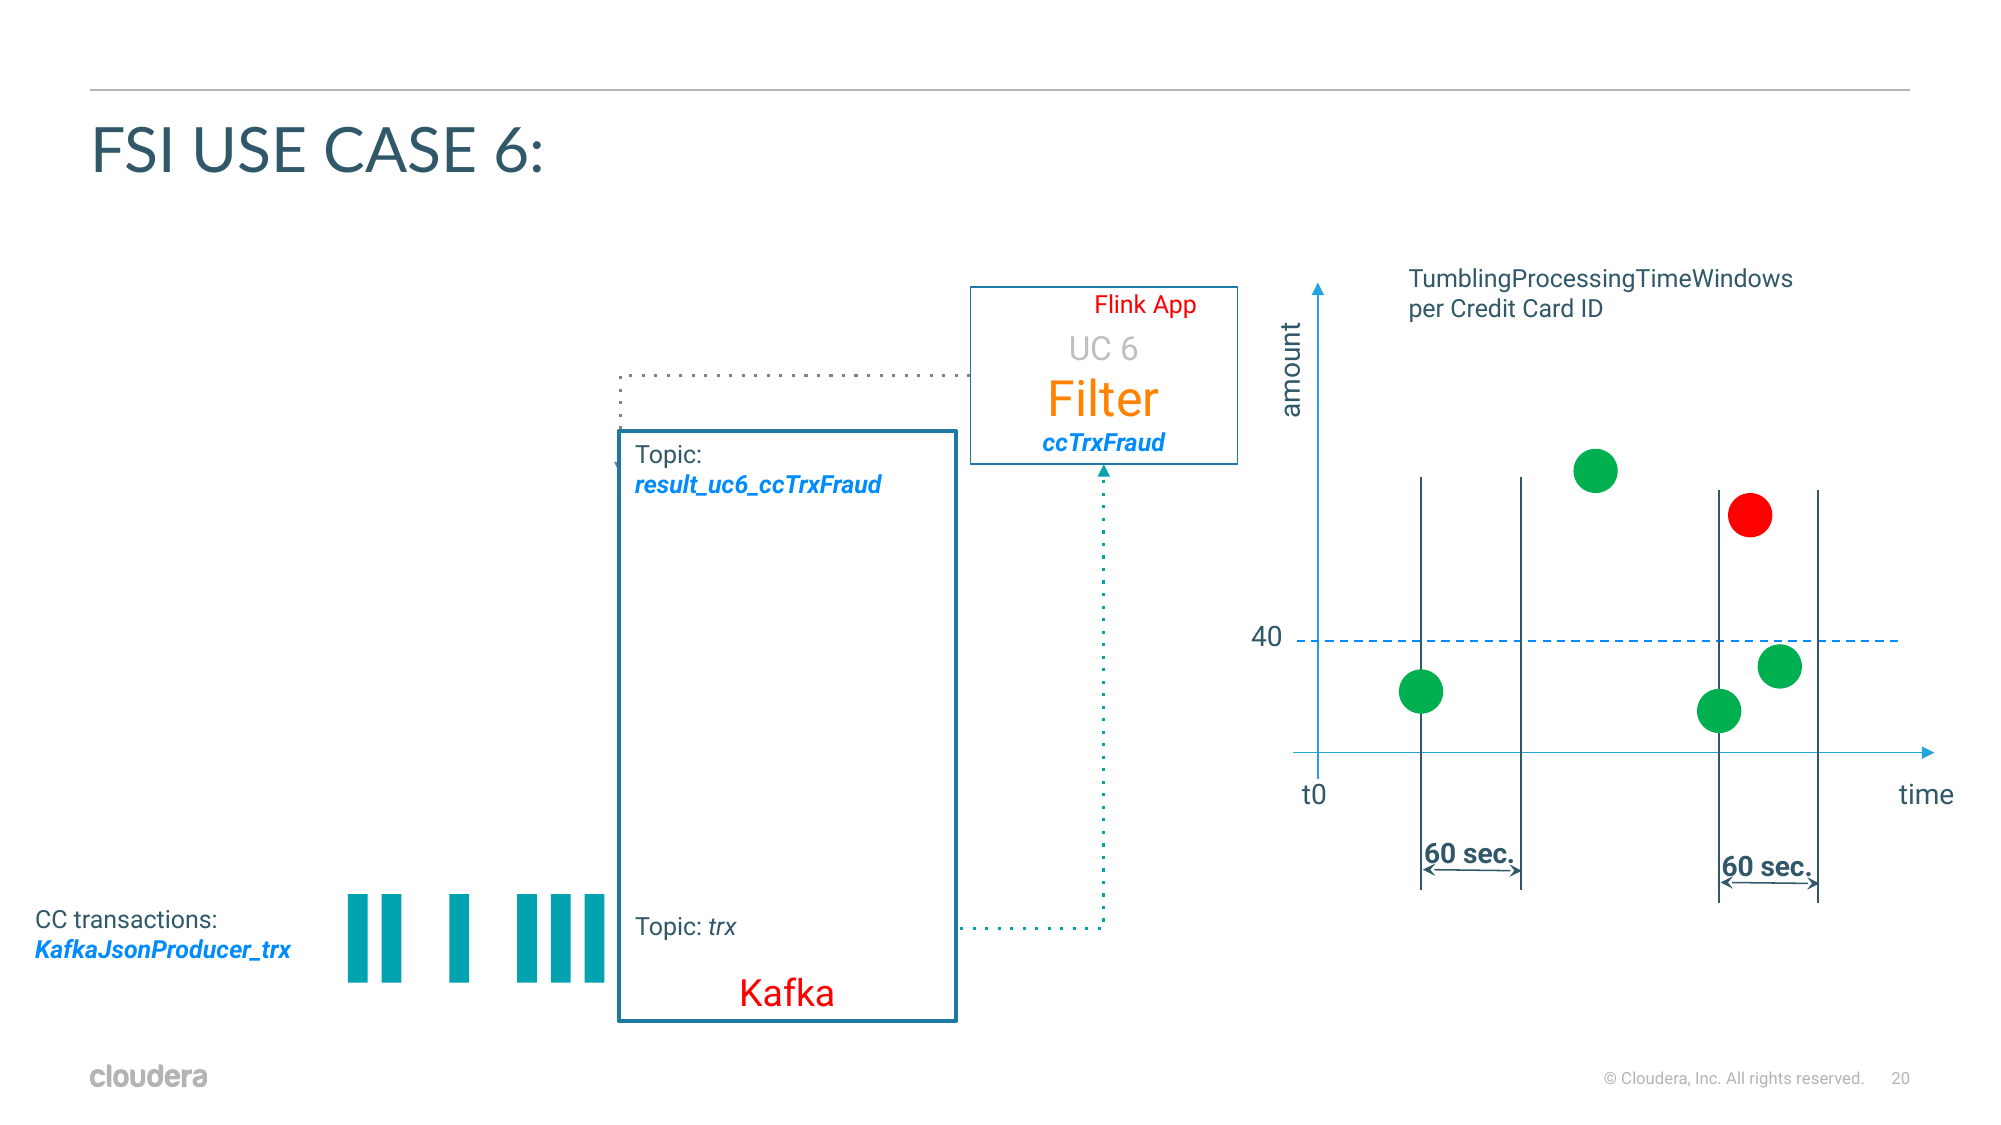

# FSI USE CASE 6:
TumblingProcessingTimeWindows
per Credit Card ID
Flink App
UC 6
Filter
ccTrxFraud
amount
Topic:
result_uc6_ccTrxFraud
Kafka

40

t0
time
60 sec.
60 sec.

CC transactions:
KafkaJsonProducer_trx
Topic: trx